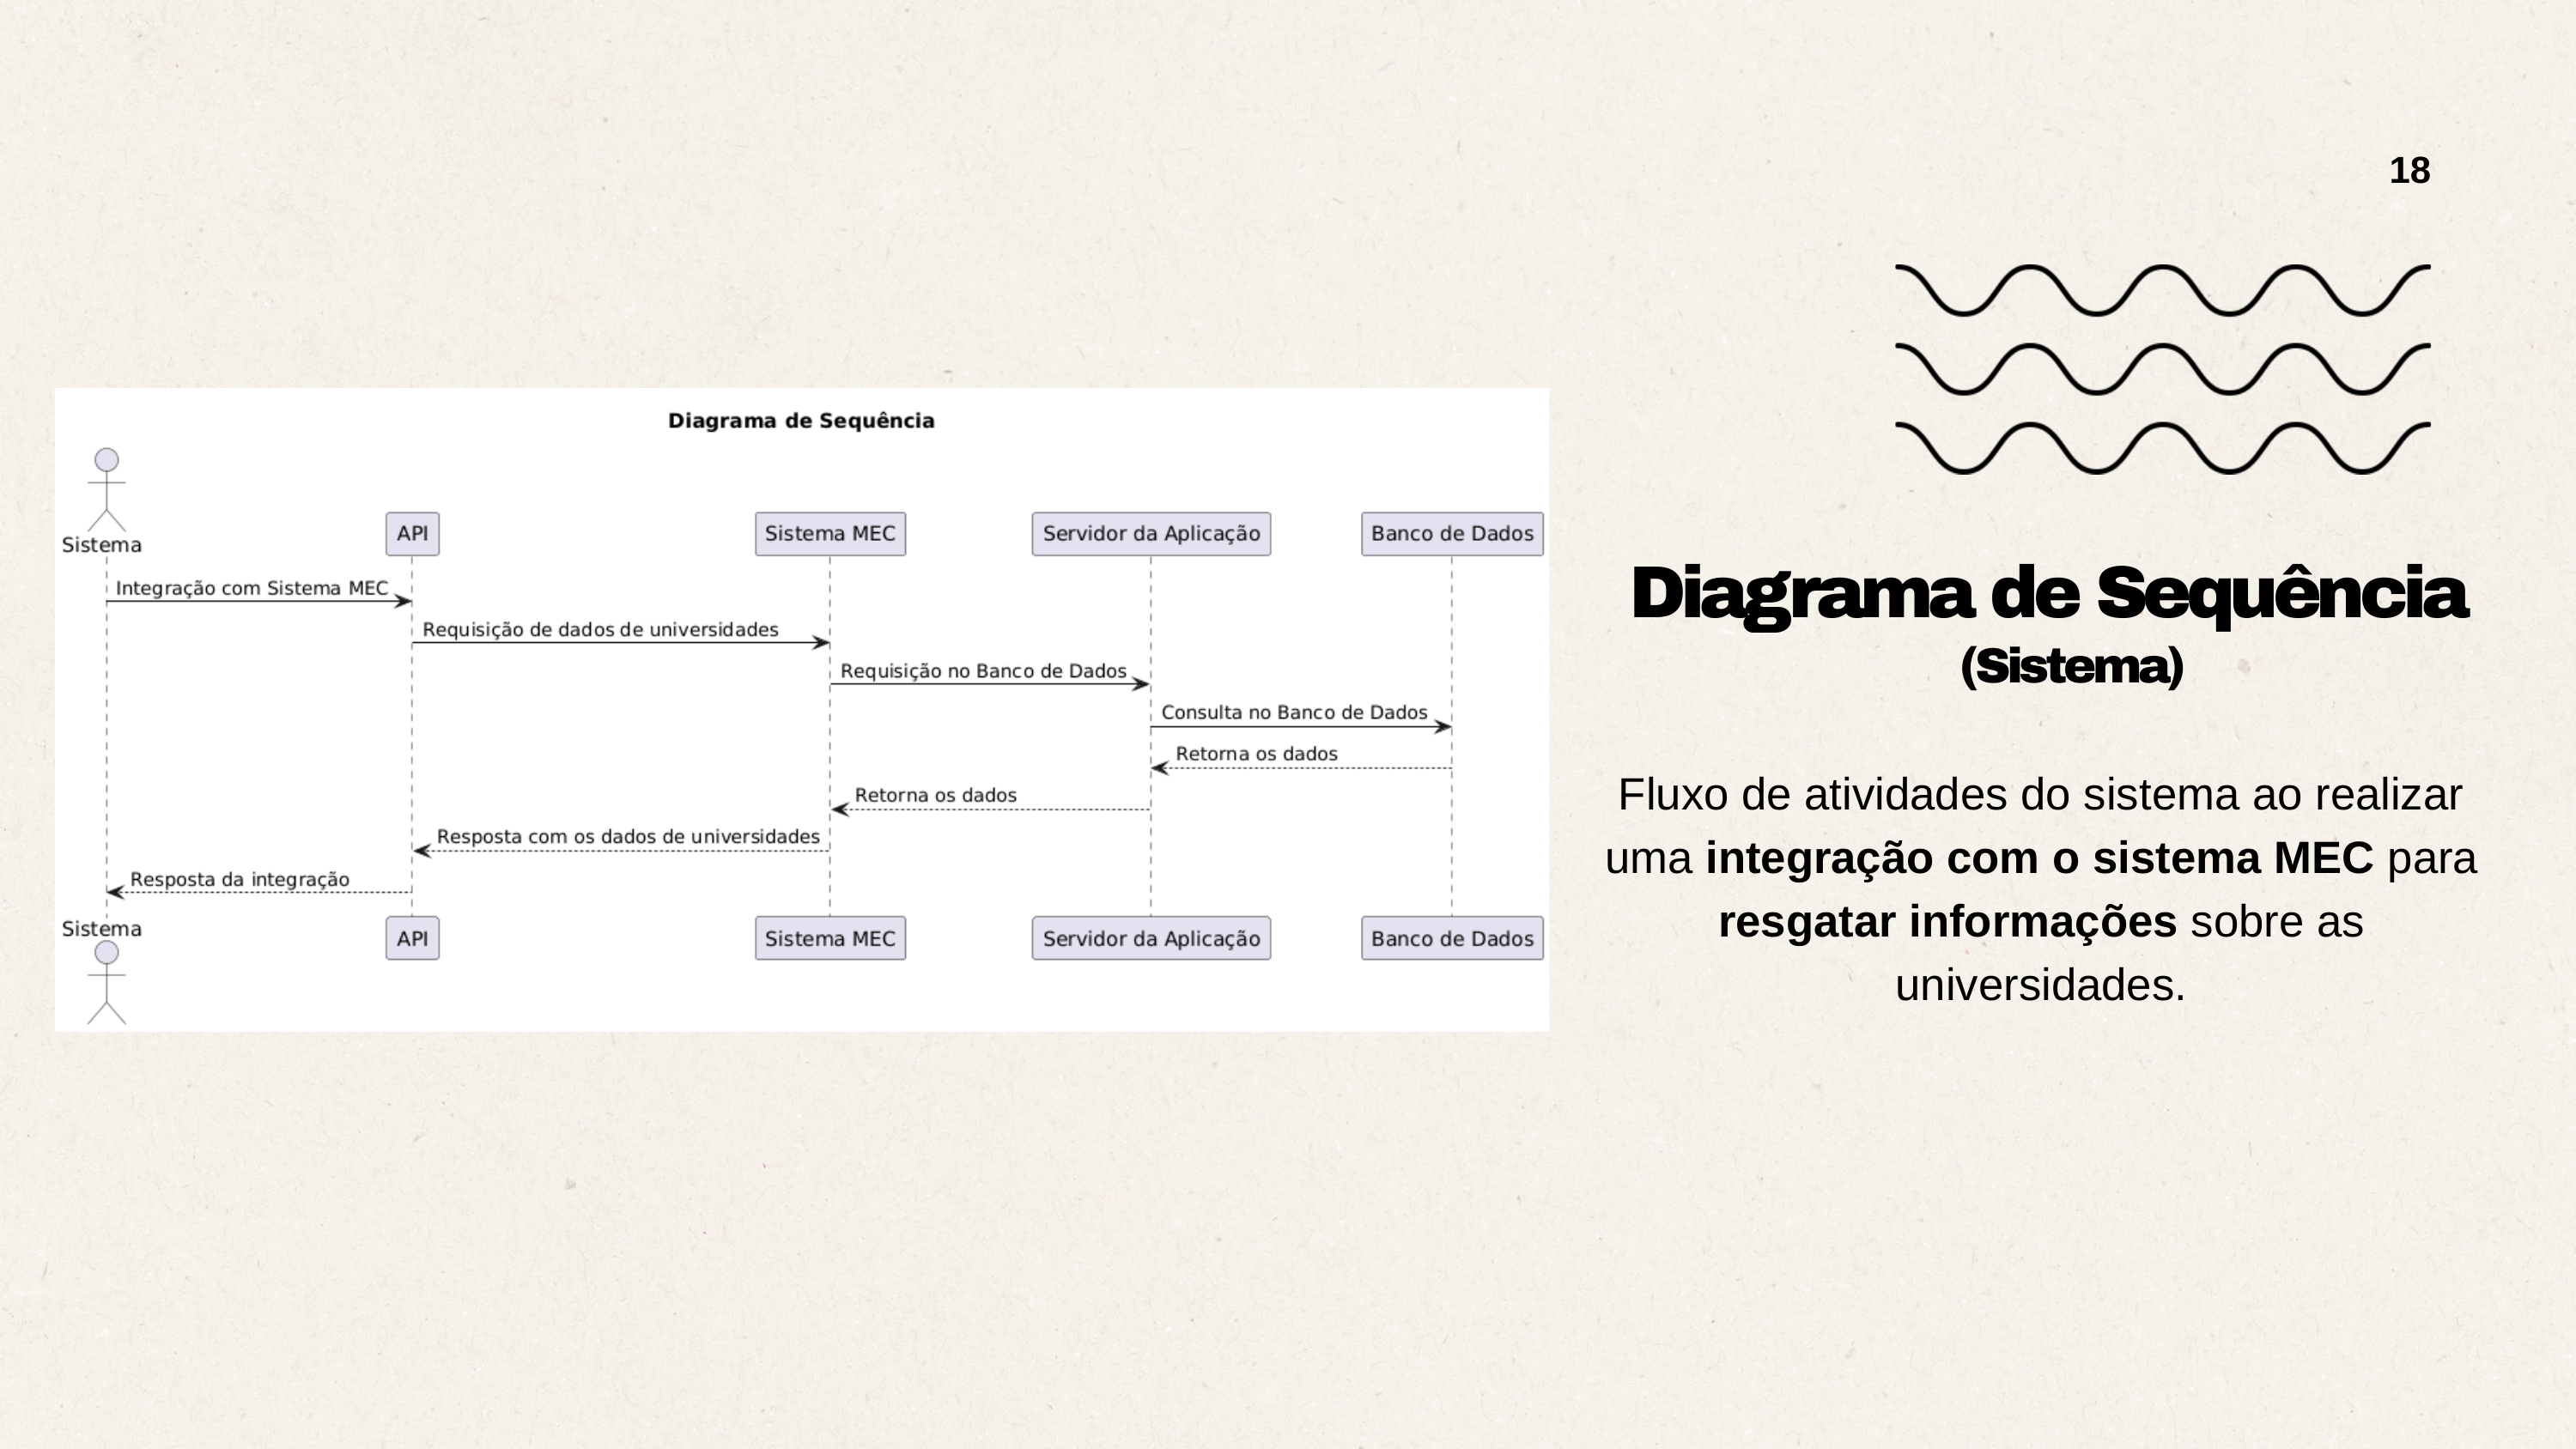

18

Diagrama de Sequência
(Sistema)
Fluxo de atividades do sistema ao realizar uma integração com o sistema MEC para resgatar informações sobre as universidades.